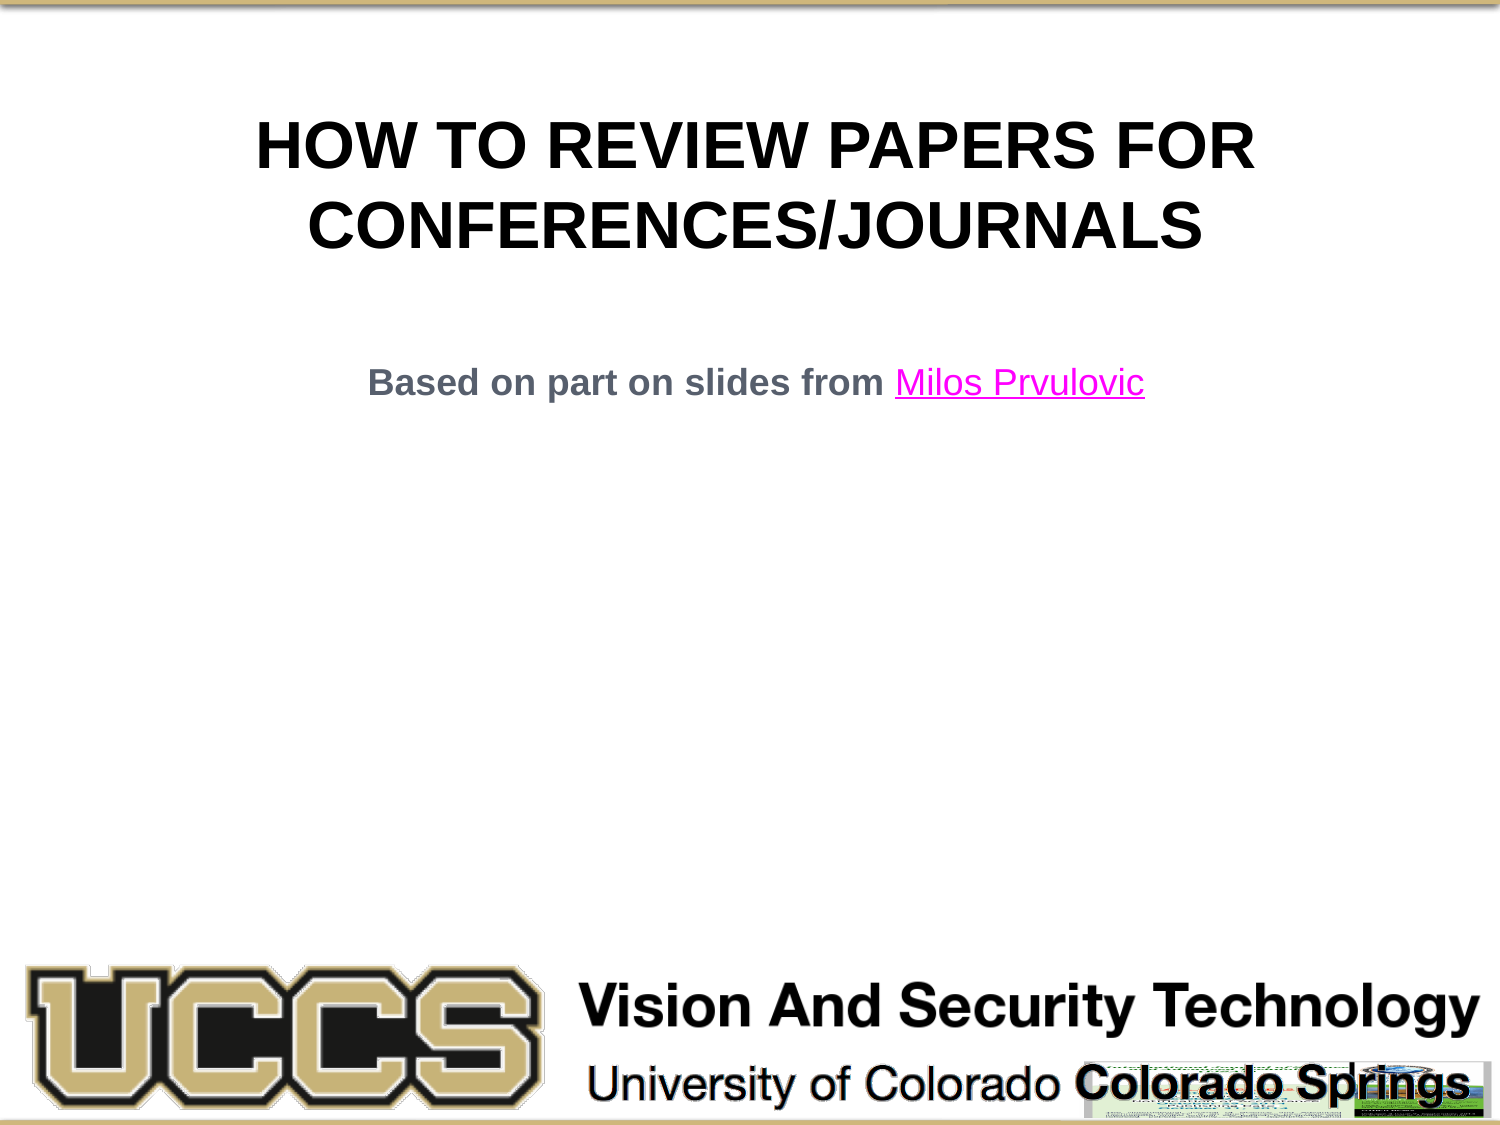

How to Review Papers for Conferences/Journals
Based on part on slides from Milos Prvulovic